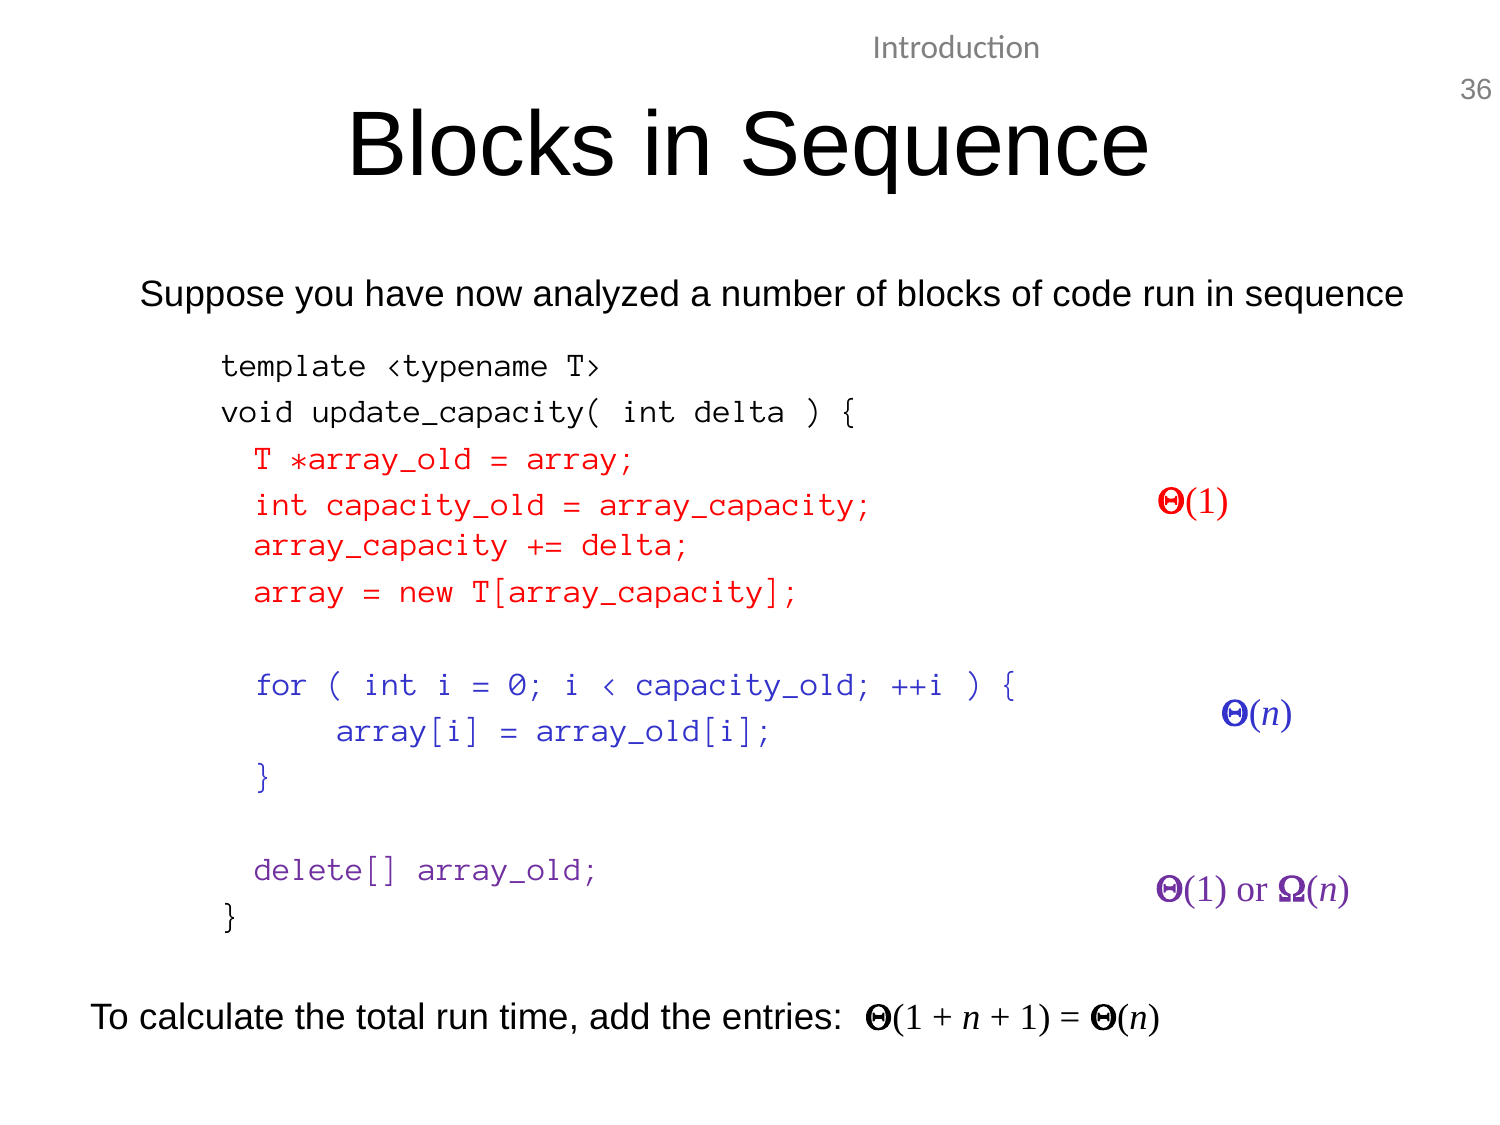

Blocks in Sequence
	Suppose you have now analyzed a number of blocks of code run in sequence

template <typename T>
void update_capacity( int delta ) {
	T *array_old = array;
	int capacity_old = array_capacity;
array_capacity += delta;
	array = new T[array_capacity];

	for ( int i = 0; i < capacity_old; ++i ) {
		array[i] = array_old[i];
	}

	delete[] array_old;
}

To calculate the total run time, add the entries:  Θ(1 + n + 1) = Θ(n)

Θ(1)
Θ(n)
Θ(1) or Ω(n)